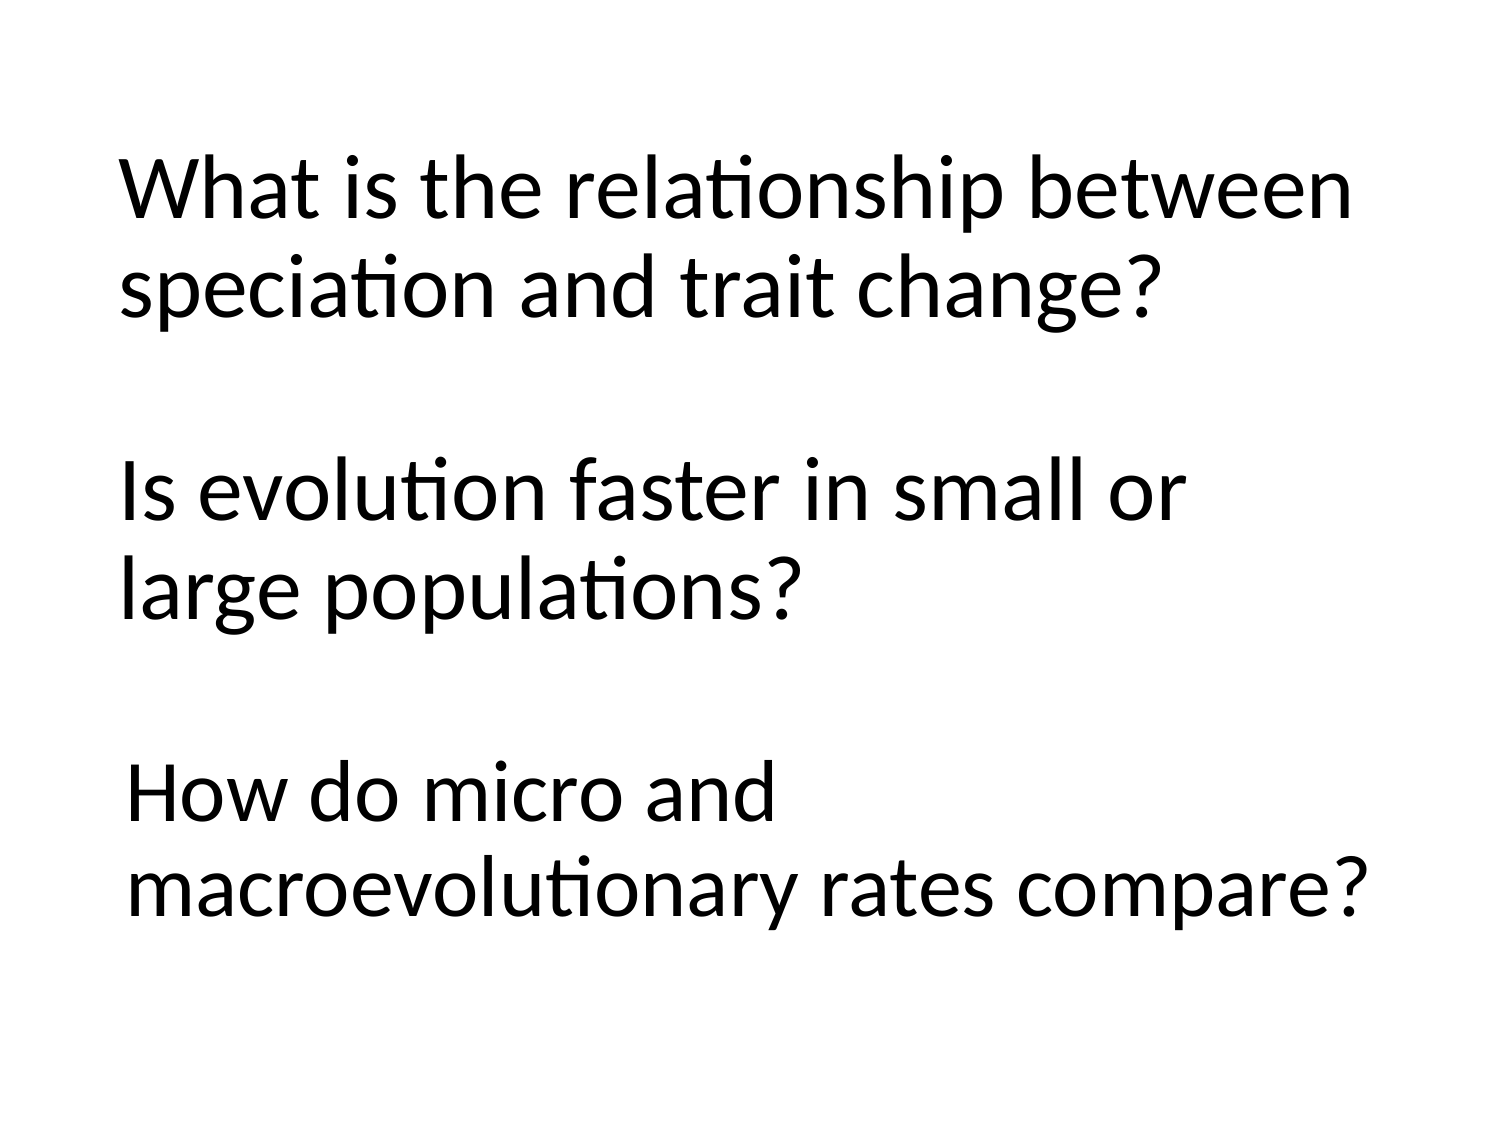

# What is the relationship between speciation and trait change?
Is evolution faster in small or large populations?
How do micro and macroevolutionary rates compare?